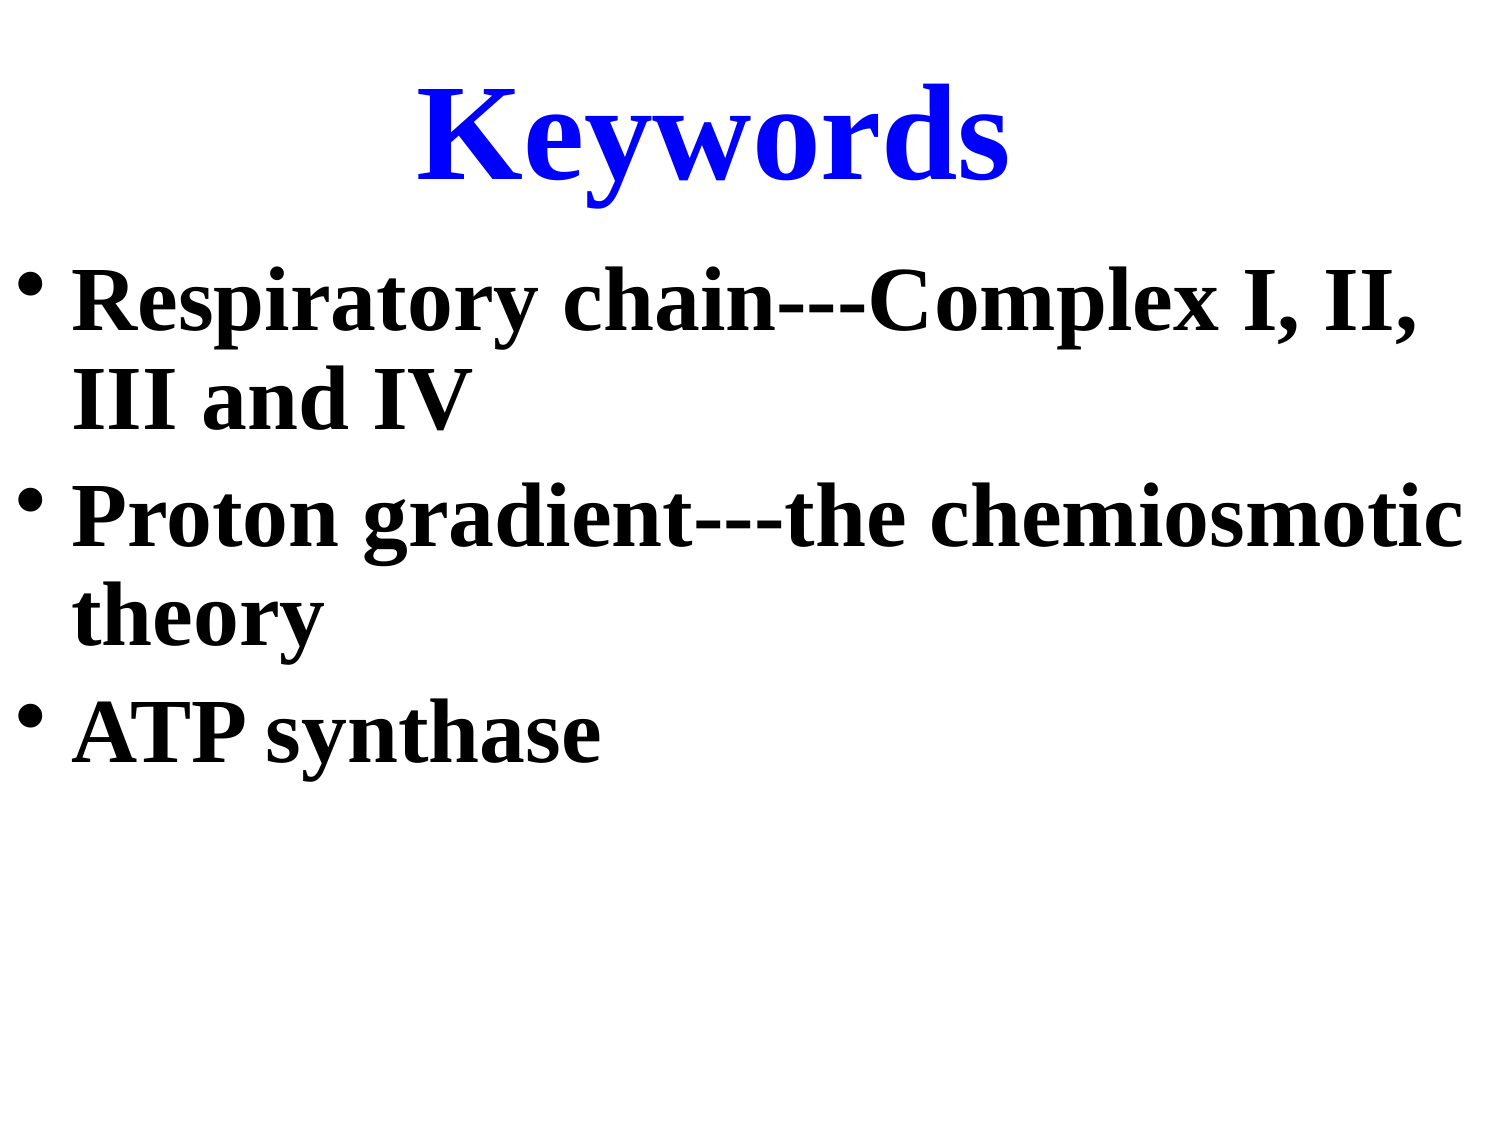

# Keywords
Respiratory chain---Complex I, II, III and IV
Proton gradient---the chemiosmotic theory
ATP synthase